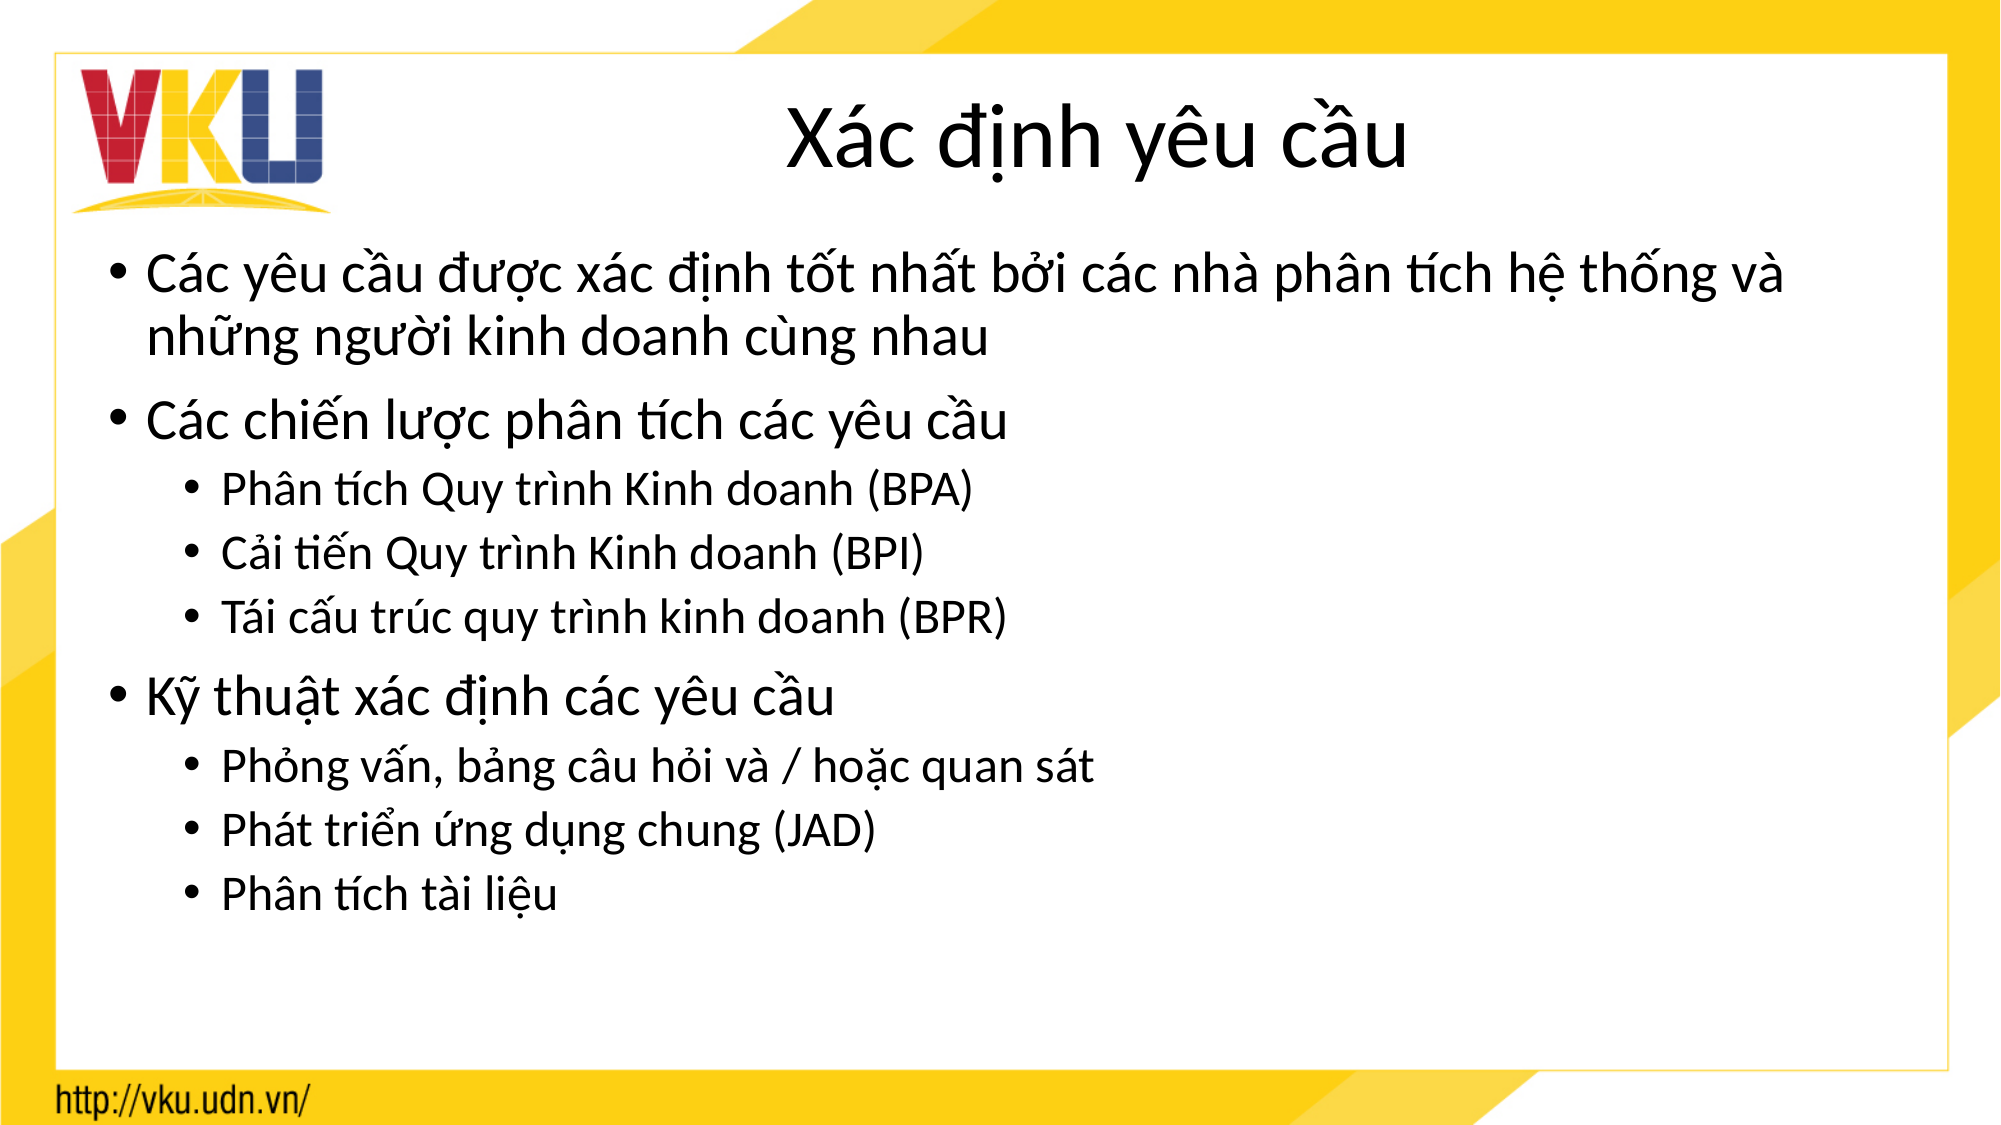

# Xác định yêu cầu
Các yêu cầu được xác định tốt nhất bởi các nhà phân tích hệ thống và những người kinh doanh cùng nhau
Các chiến lược phân tích các yêu cầu
Phân tích Quy trình Kinh doanh (BPA)
Cải tiến Quy trình Kinh doanh (BPI)
Tái cấu trúc quy trình kinh doanh (BPR)
Kỹ thuật xác định các yêu cầu
Phỏng vấn, bảng câu hỏi và / hoặc quan sát
Phát triển ứng dụng chung (JAD)
Phân tích tài liệu